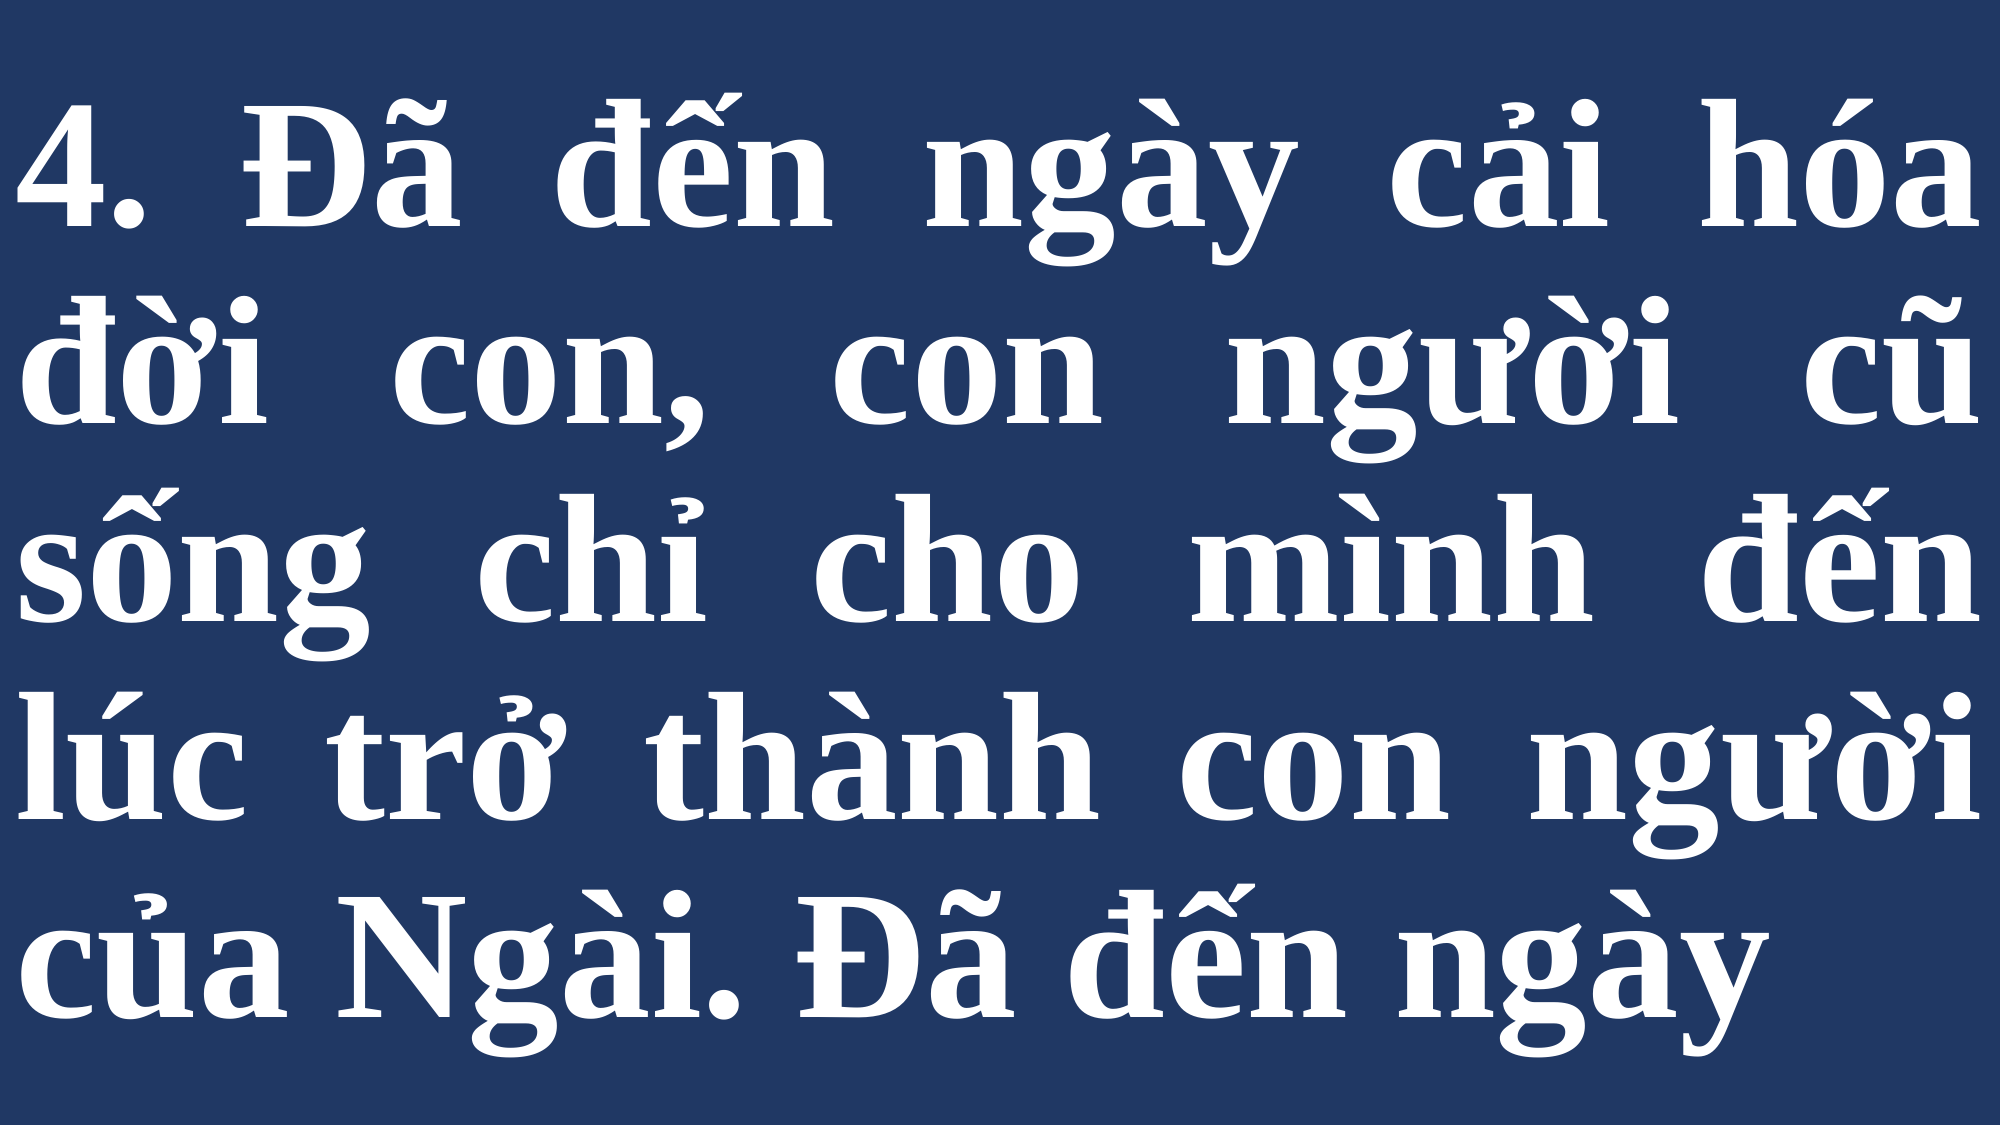

# 4. Đã đến ngày cải hóa đời con, con người cũ sống chỉ cho mình đến lúc trở thành con người của Ngài. Đã đến ngày